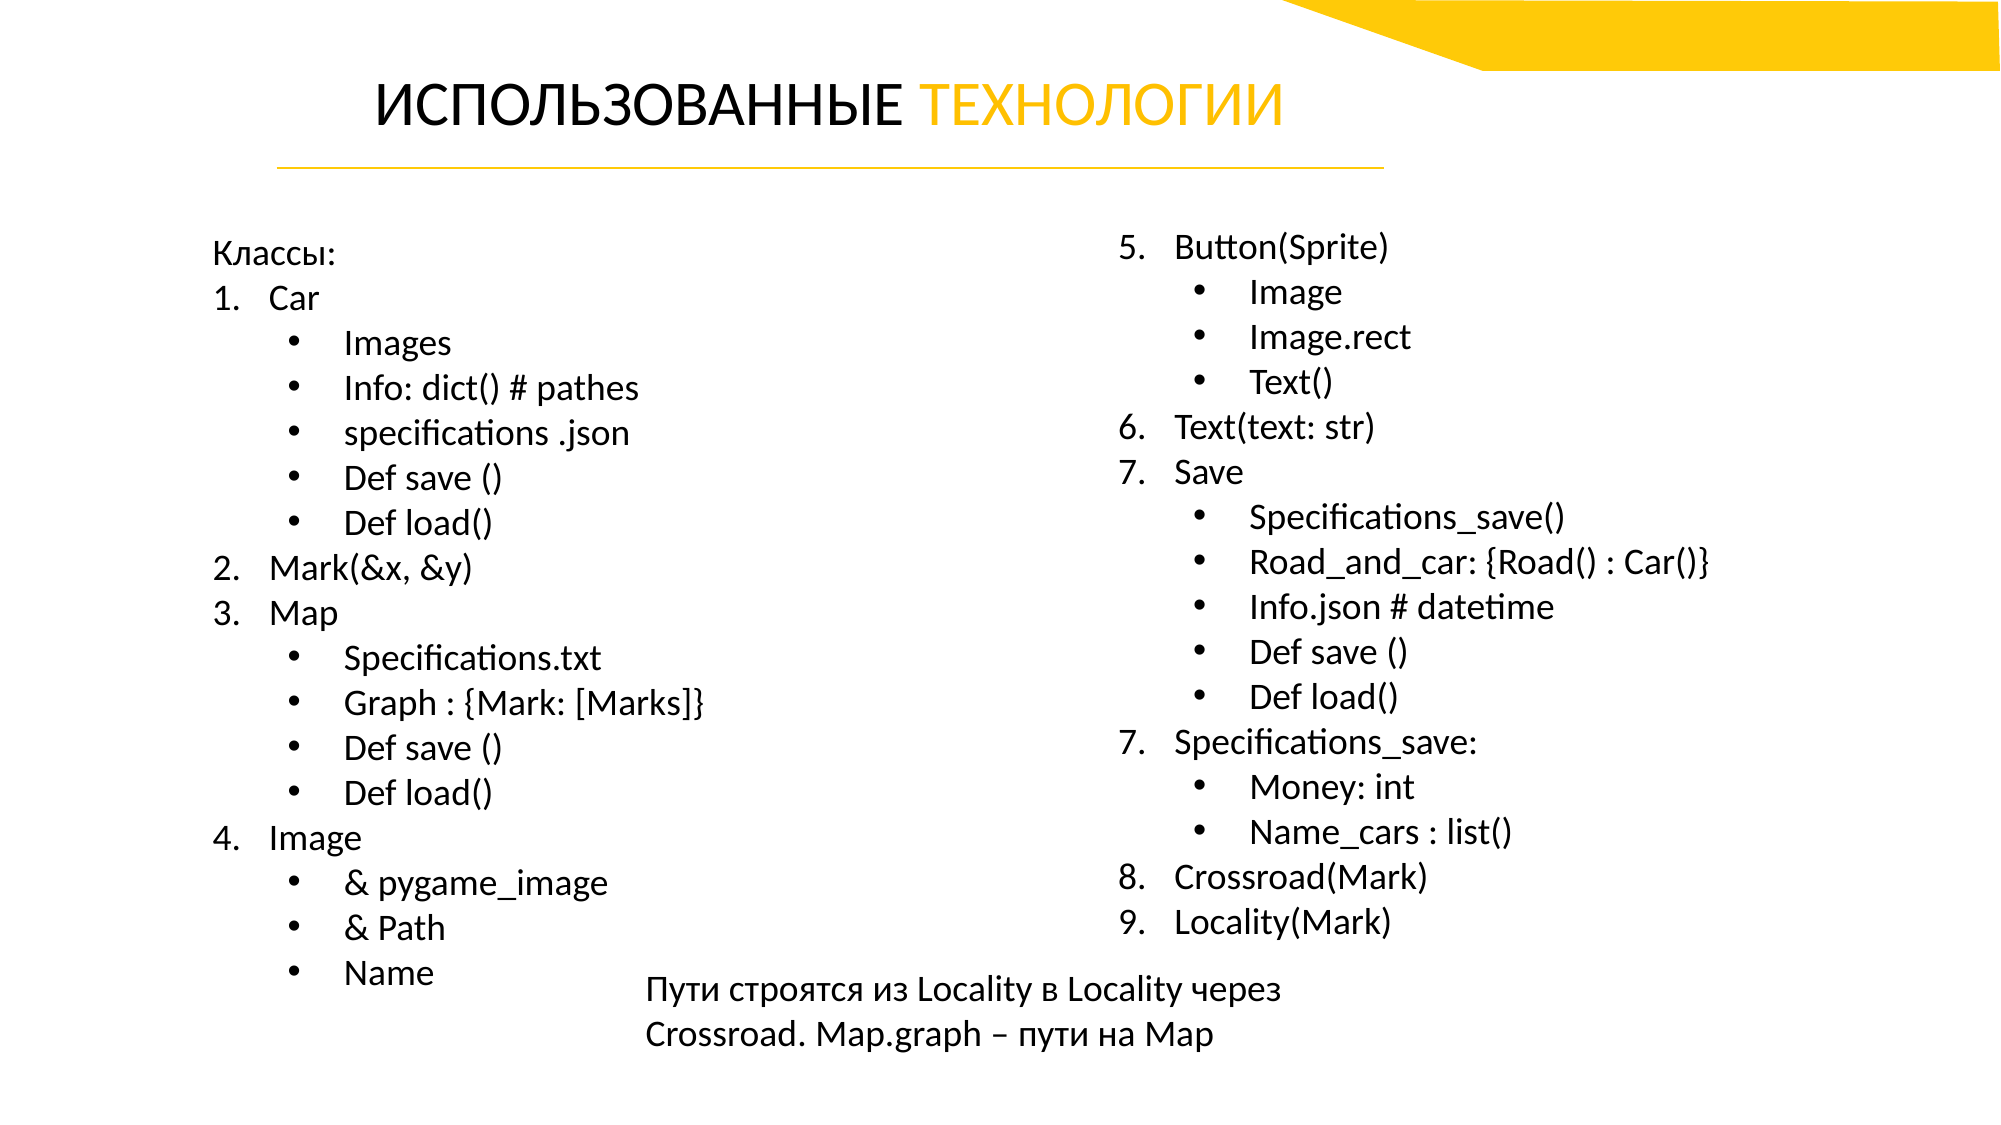

ИСПОЛЬЗОВАННЫЕ ТЕХНОЛОГИИ
Button(Sprite)
Image
Image.rect
Text()
Text(text: str)
Save
Specifications_save()
Road_and_car: {Road() : Car()}
Info.json # datetime
Def save ()
Def load()
Specifications_save:
Money: int
Name_cars : list()
Crossroad(Mark)
Locality(Mark)
Классы:
Car
Images
Info: dict() # pathes
specifications .json
Def save ()
Def load()
Mark(&x, &y)
Map
Specifications.txt
Graph : {Mark: [Marks]}
Def save ()
Def load()
Image
& pygame_image
& Path
Name
Пути строятся из Locality в Locality через Crossroad. Map.graph – пути на Map